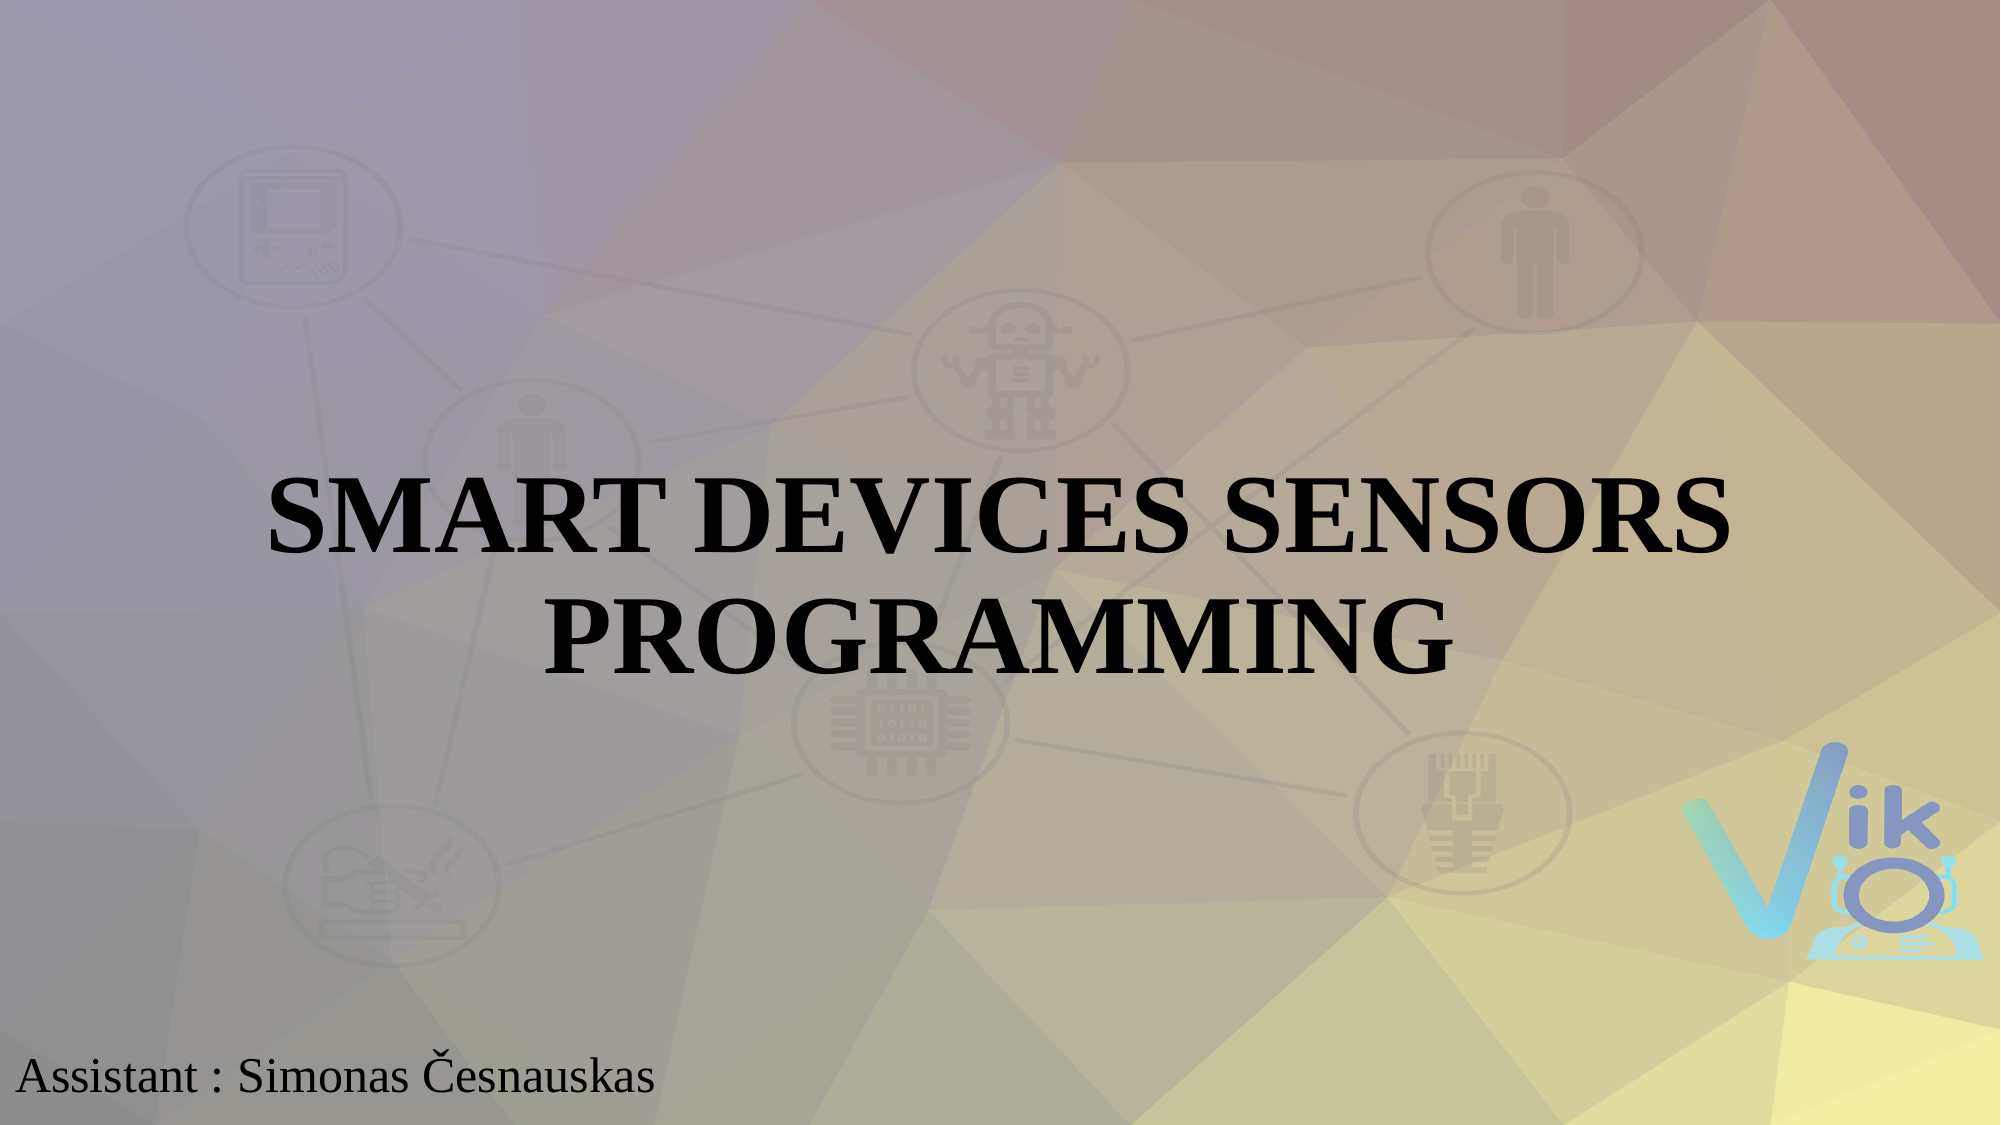

# Smart devices sensors programming
Assistant : Simonas Česnauskas